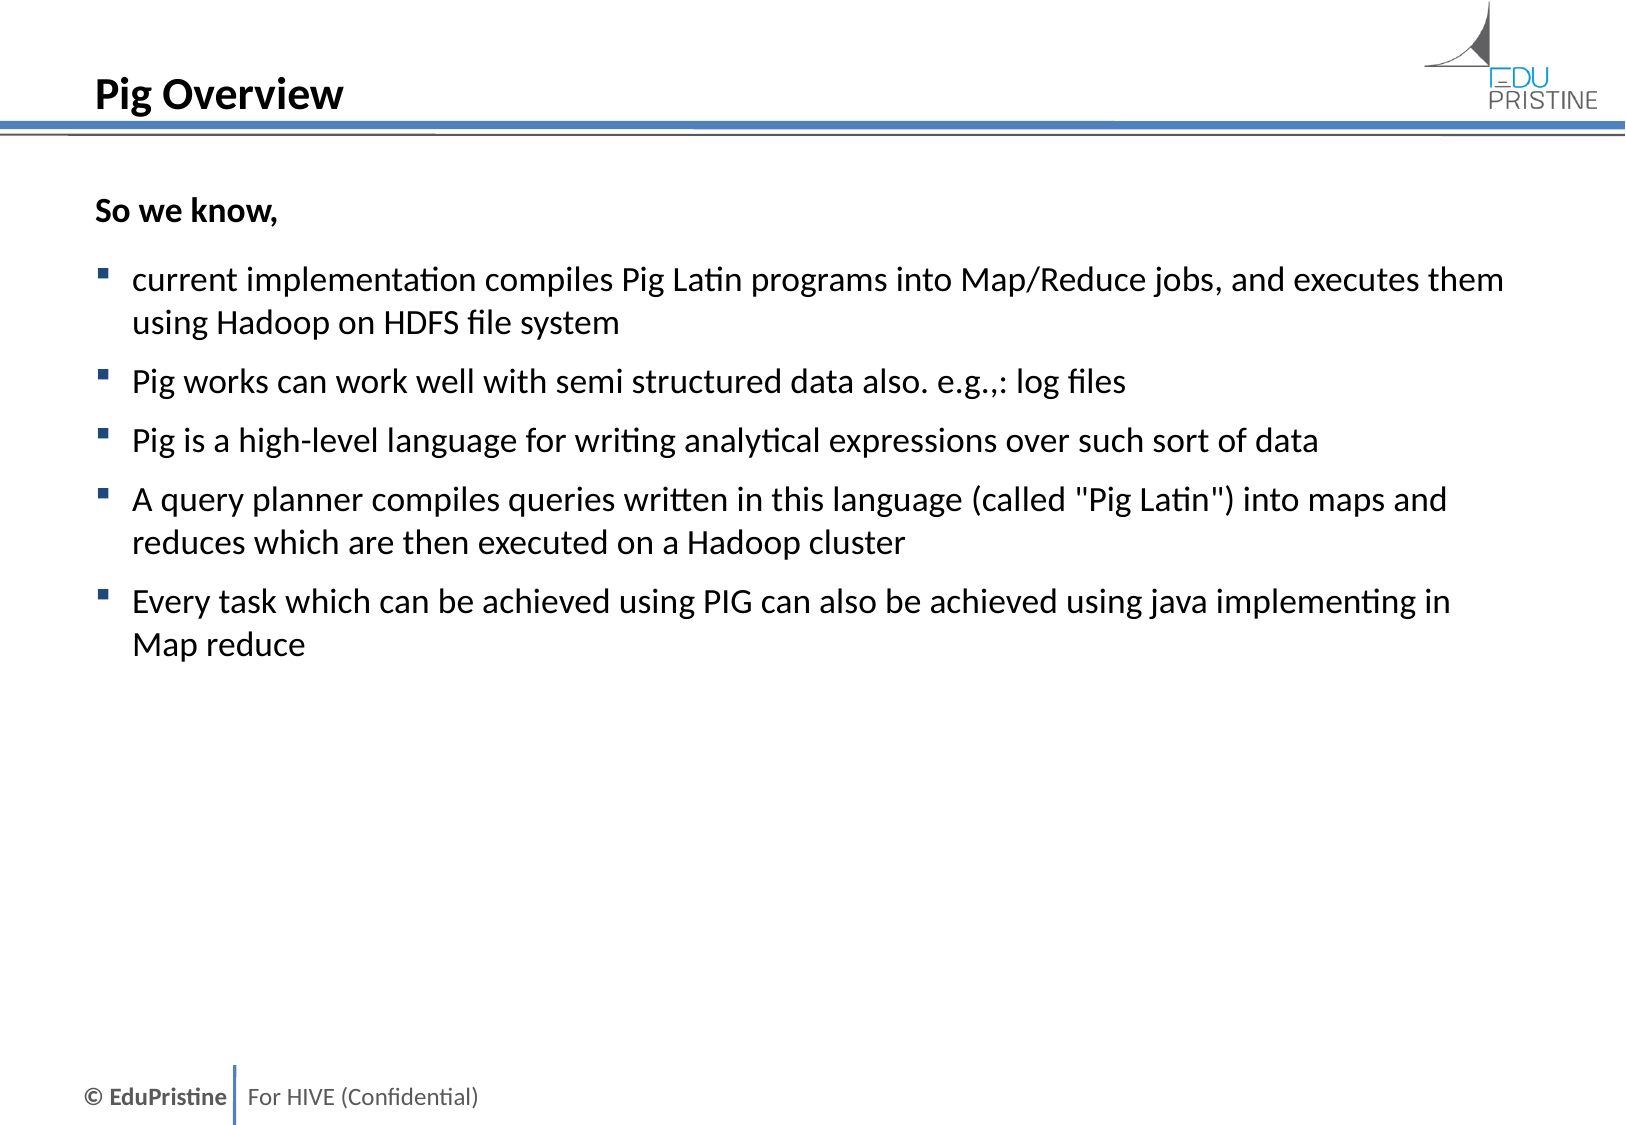

# Pig Overview
So we know,
current implementation compiles Pig Latin programs into Map/Reduce jobs, and executes them using Hadoop on HDFS file system
Pig works can work well with semi structured data also. e.g.,: log files
Pig is a high-level language for writing analytical expressions over such sort of data
A query planner compiles queries written in this language (called "Pig Latin") into maps and reduces which are then executed on a Hadoop cluster
Every task which can be achieved using PIG can also be achieved using java implementing in
Map reduce